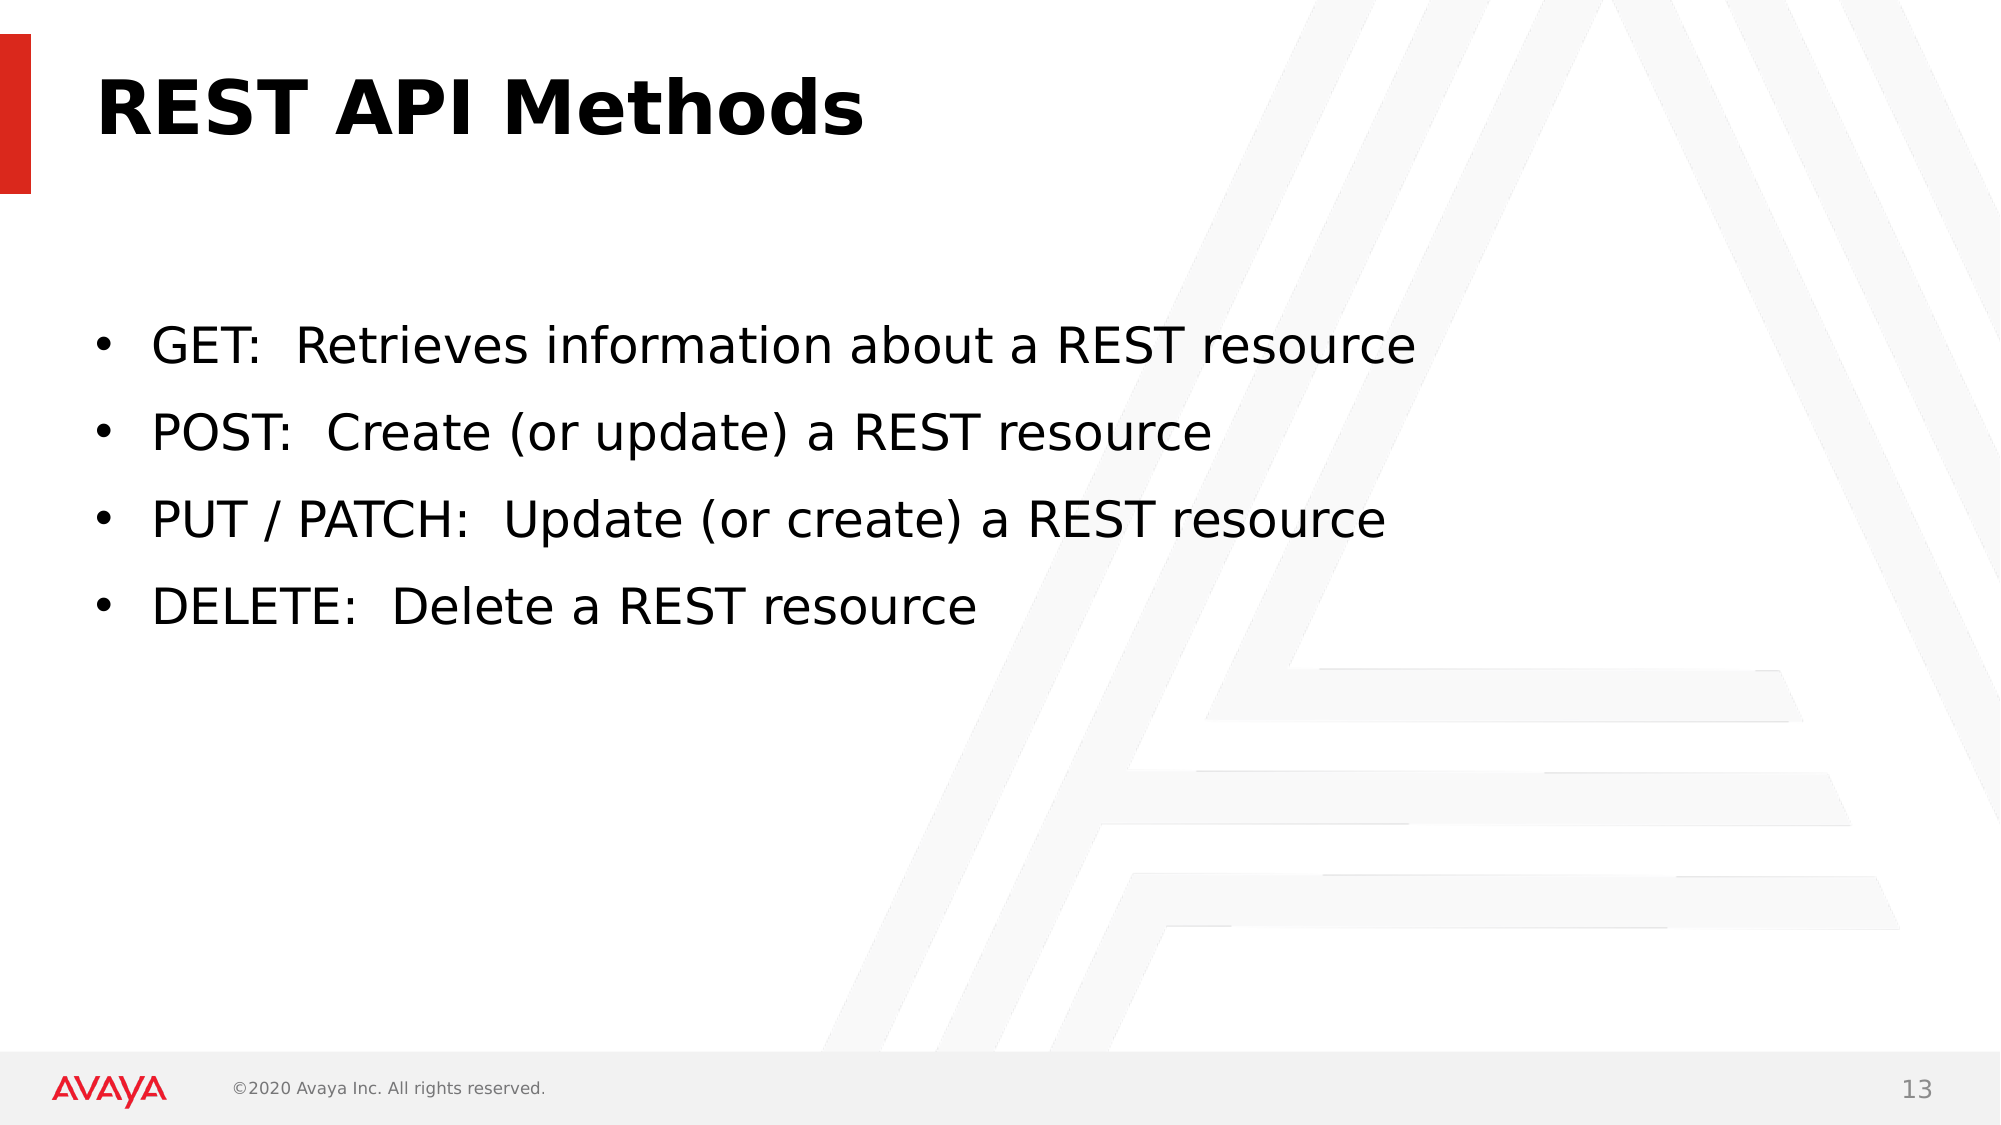

# REST API Methods
GET:  Retrieves information about a REST resource
POST:  Create (or update) a REST resource
PUT / PATCH:  Update (or create) a REST resource
DELETE:  Delete a REST resource